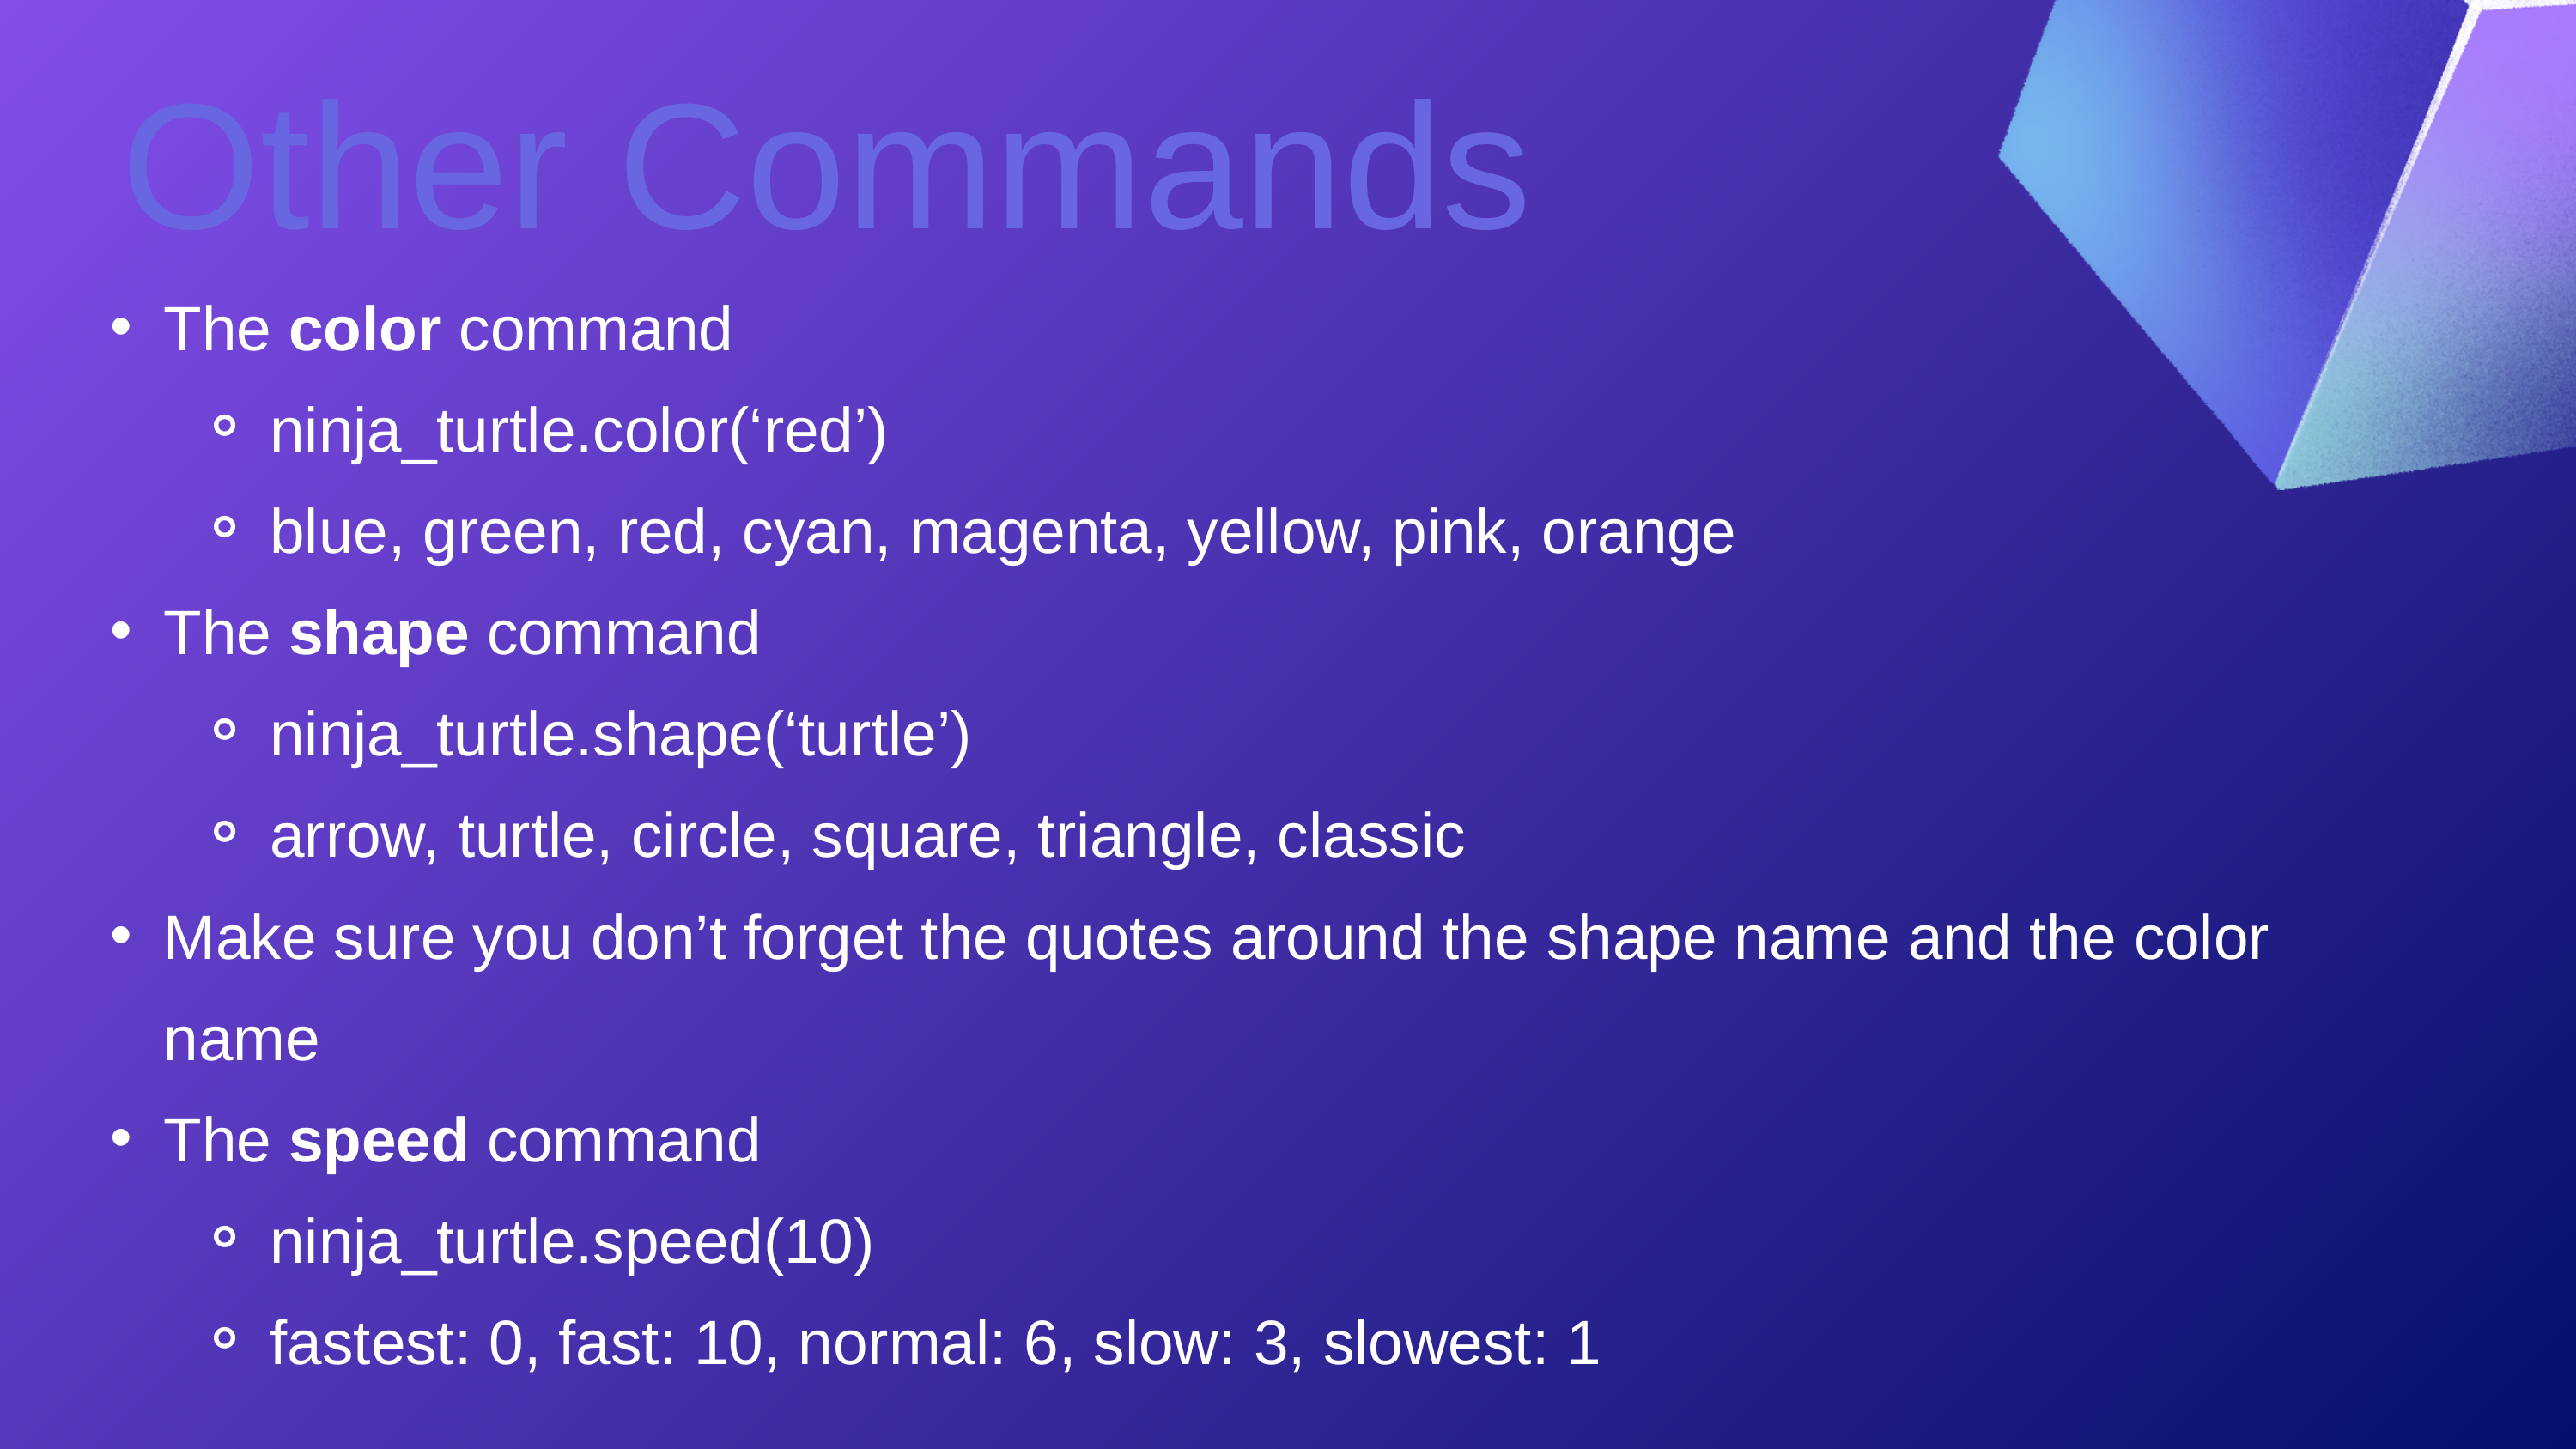

Other Commands
The color command
ninja_turtle.color(‘red’)
blue, green, red, cyan, magenta, yellow, pink, orange
The shape command
ninja_turtle.shape(‘turtle’)
arrow, turtle, circle, square, triangle, classic
Make sure you don’t forget the quotes around the shape name and the color name
The speed command
ninja_turtle.speed(10)
fastest: 0, fast: 10, normal: 6, slow: 3, slowest: 1